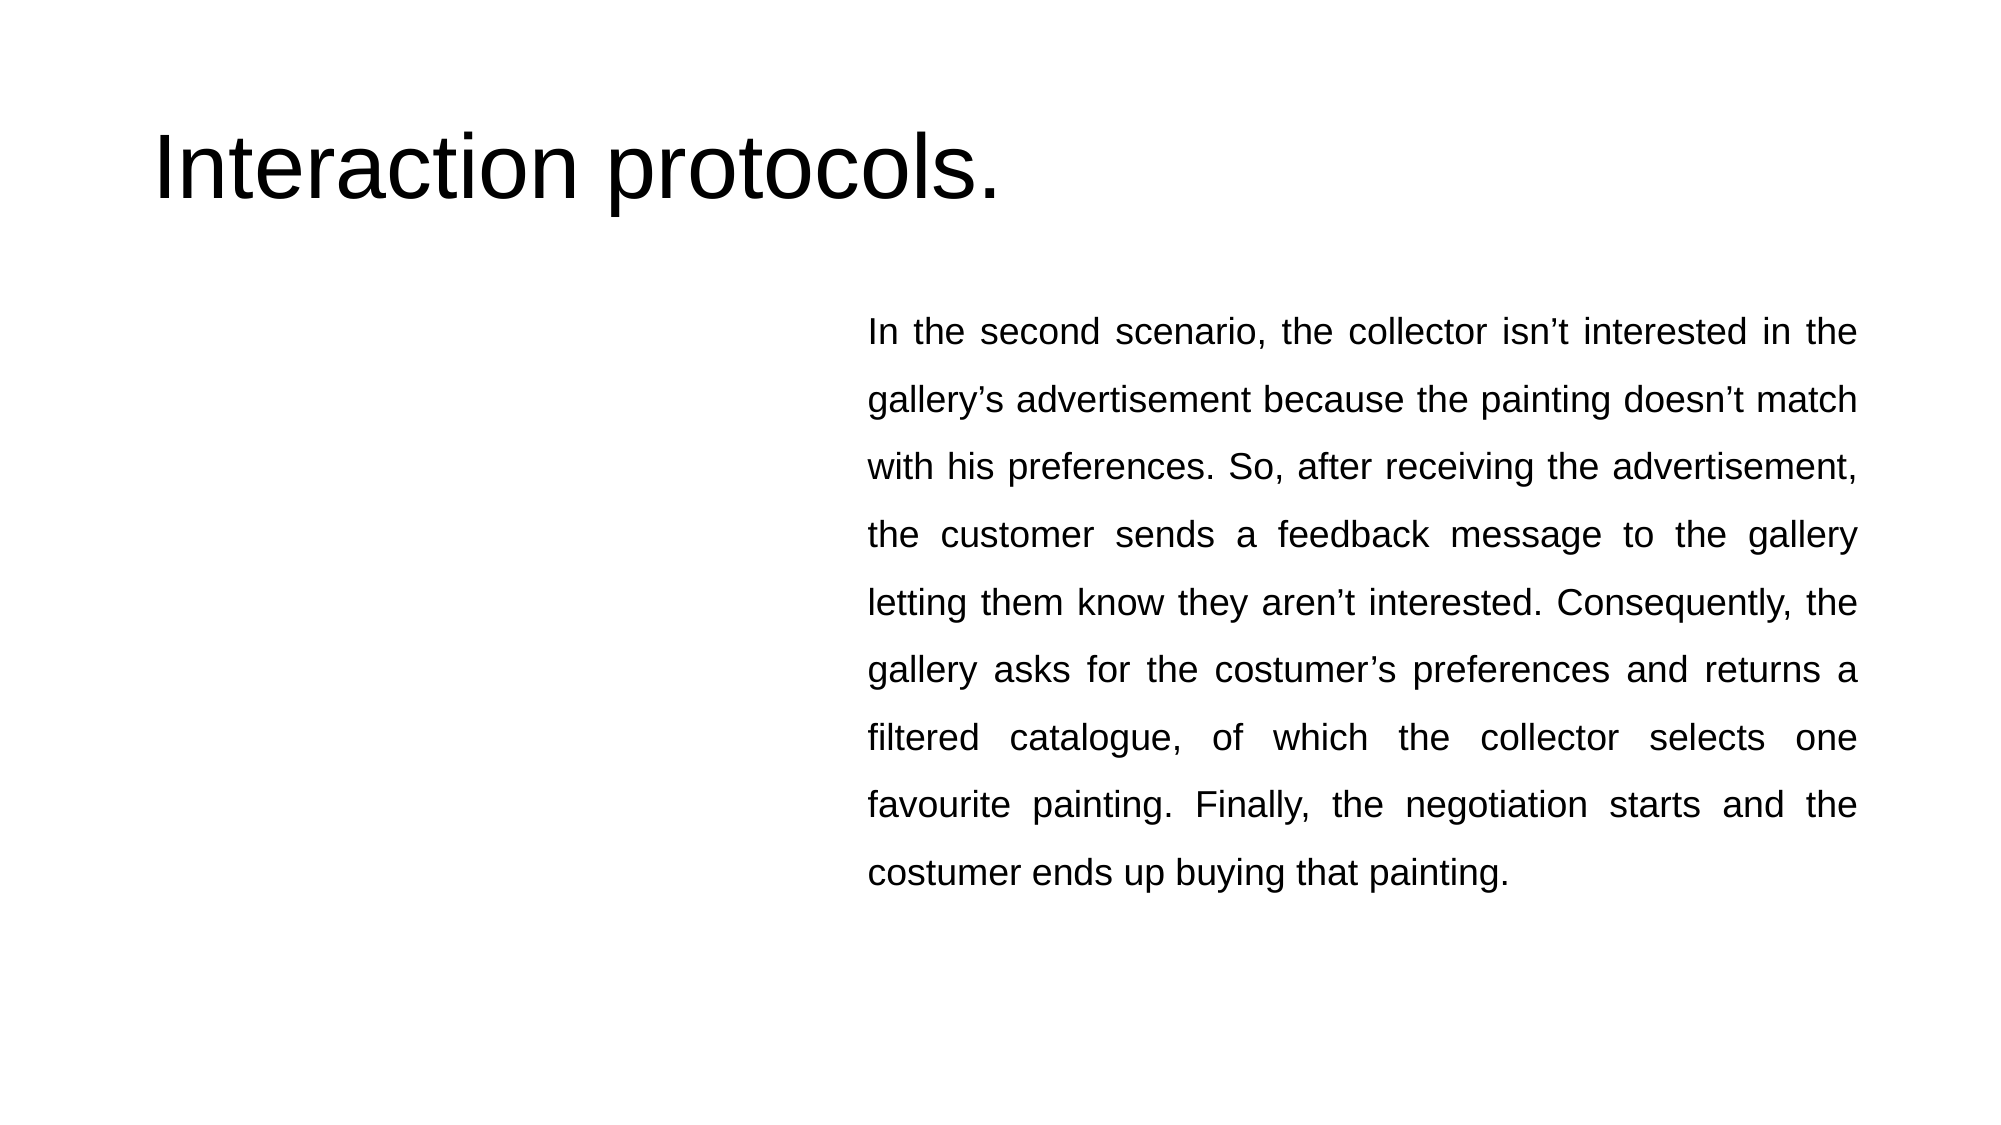

# Interaction protocols.
In the second scenario, the collector isn’t interested in the gallery’s advertisement because the painting doesn’t match with his preferences. So, after receiving the advertisement, the customer sends a feedback message to the gallery letting them know they aren’t interested. Consequently, the gallery asks for the costumer’s preferences and returns a filtered catalogue, of which the collector selects one favourite painting. Finally, the negotiation starts and the costumer ends up buying that painting.